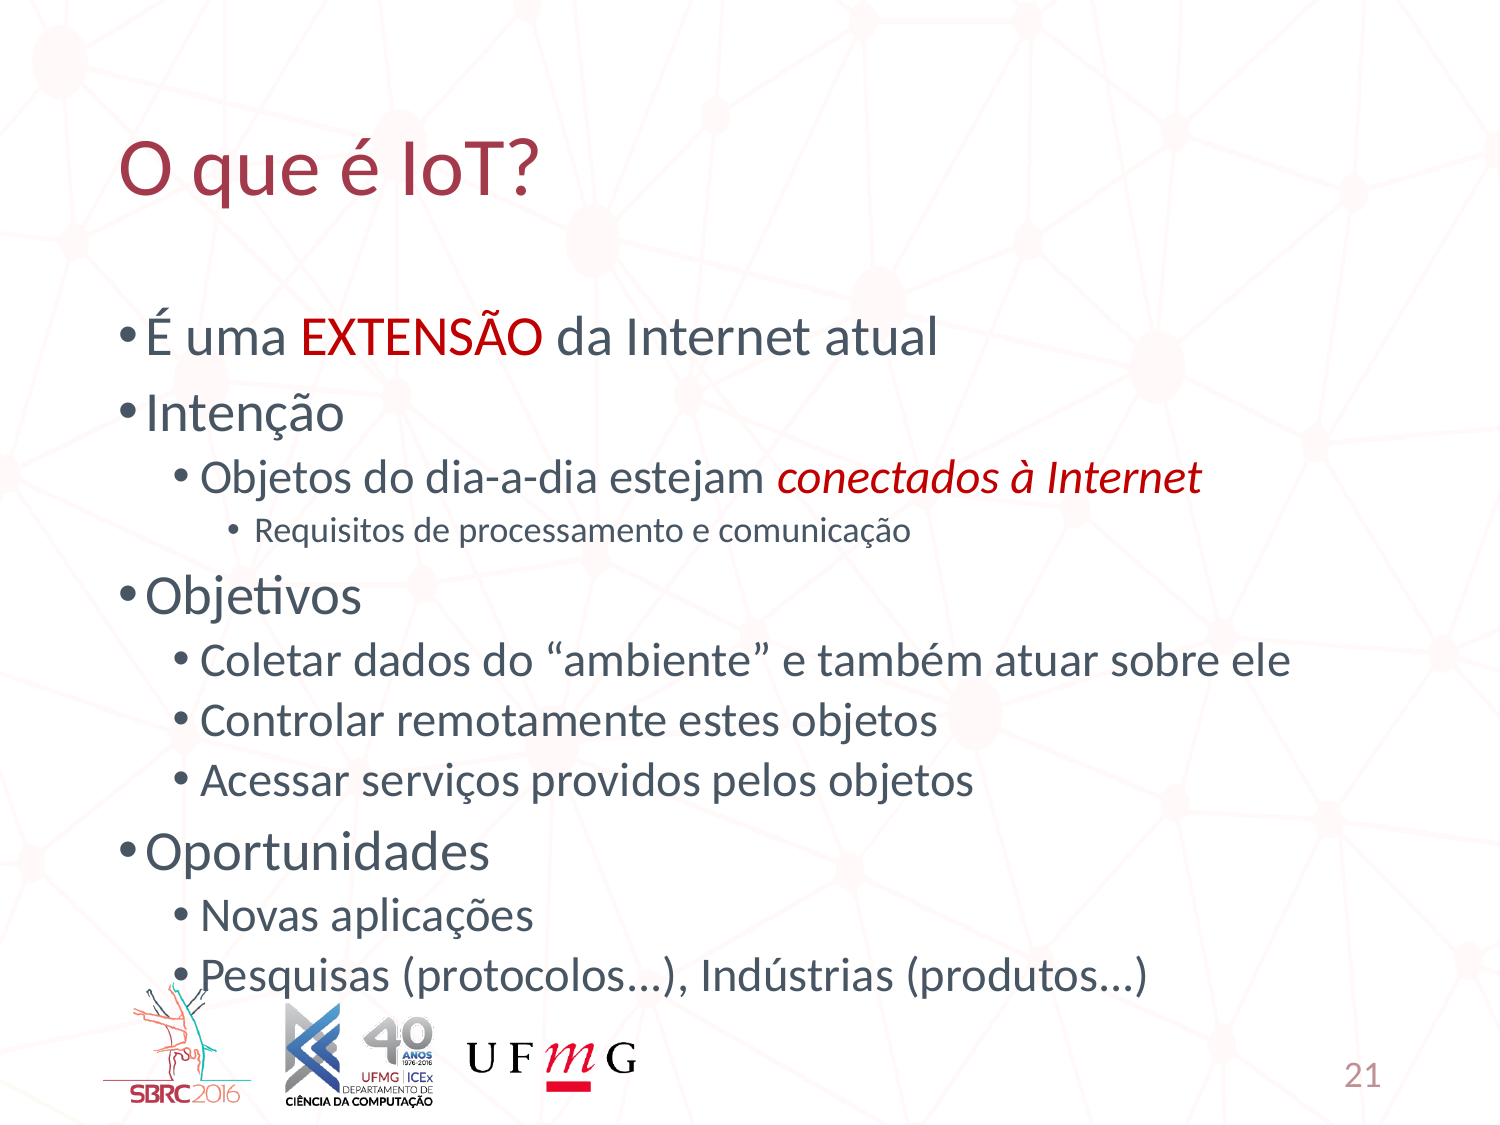

# O que é IoT?
É uma EXTENSÃO da Internet atual
Intenção
Objetos do dia-a-dia estejam conectados à Internet
Requisitos de processamento e comunicação
Objetivos
Coletar dados do “ambiente” e também atuar sobre ele
Controlar remotamente estes objetos
Acessar serviços providos pelos objetos
Oportunidades
Novas aplicações
Pesquisas (protocolos...), Indústrias (produtos...)

21